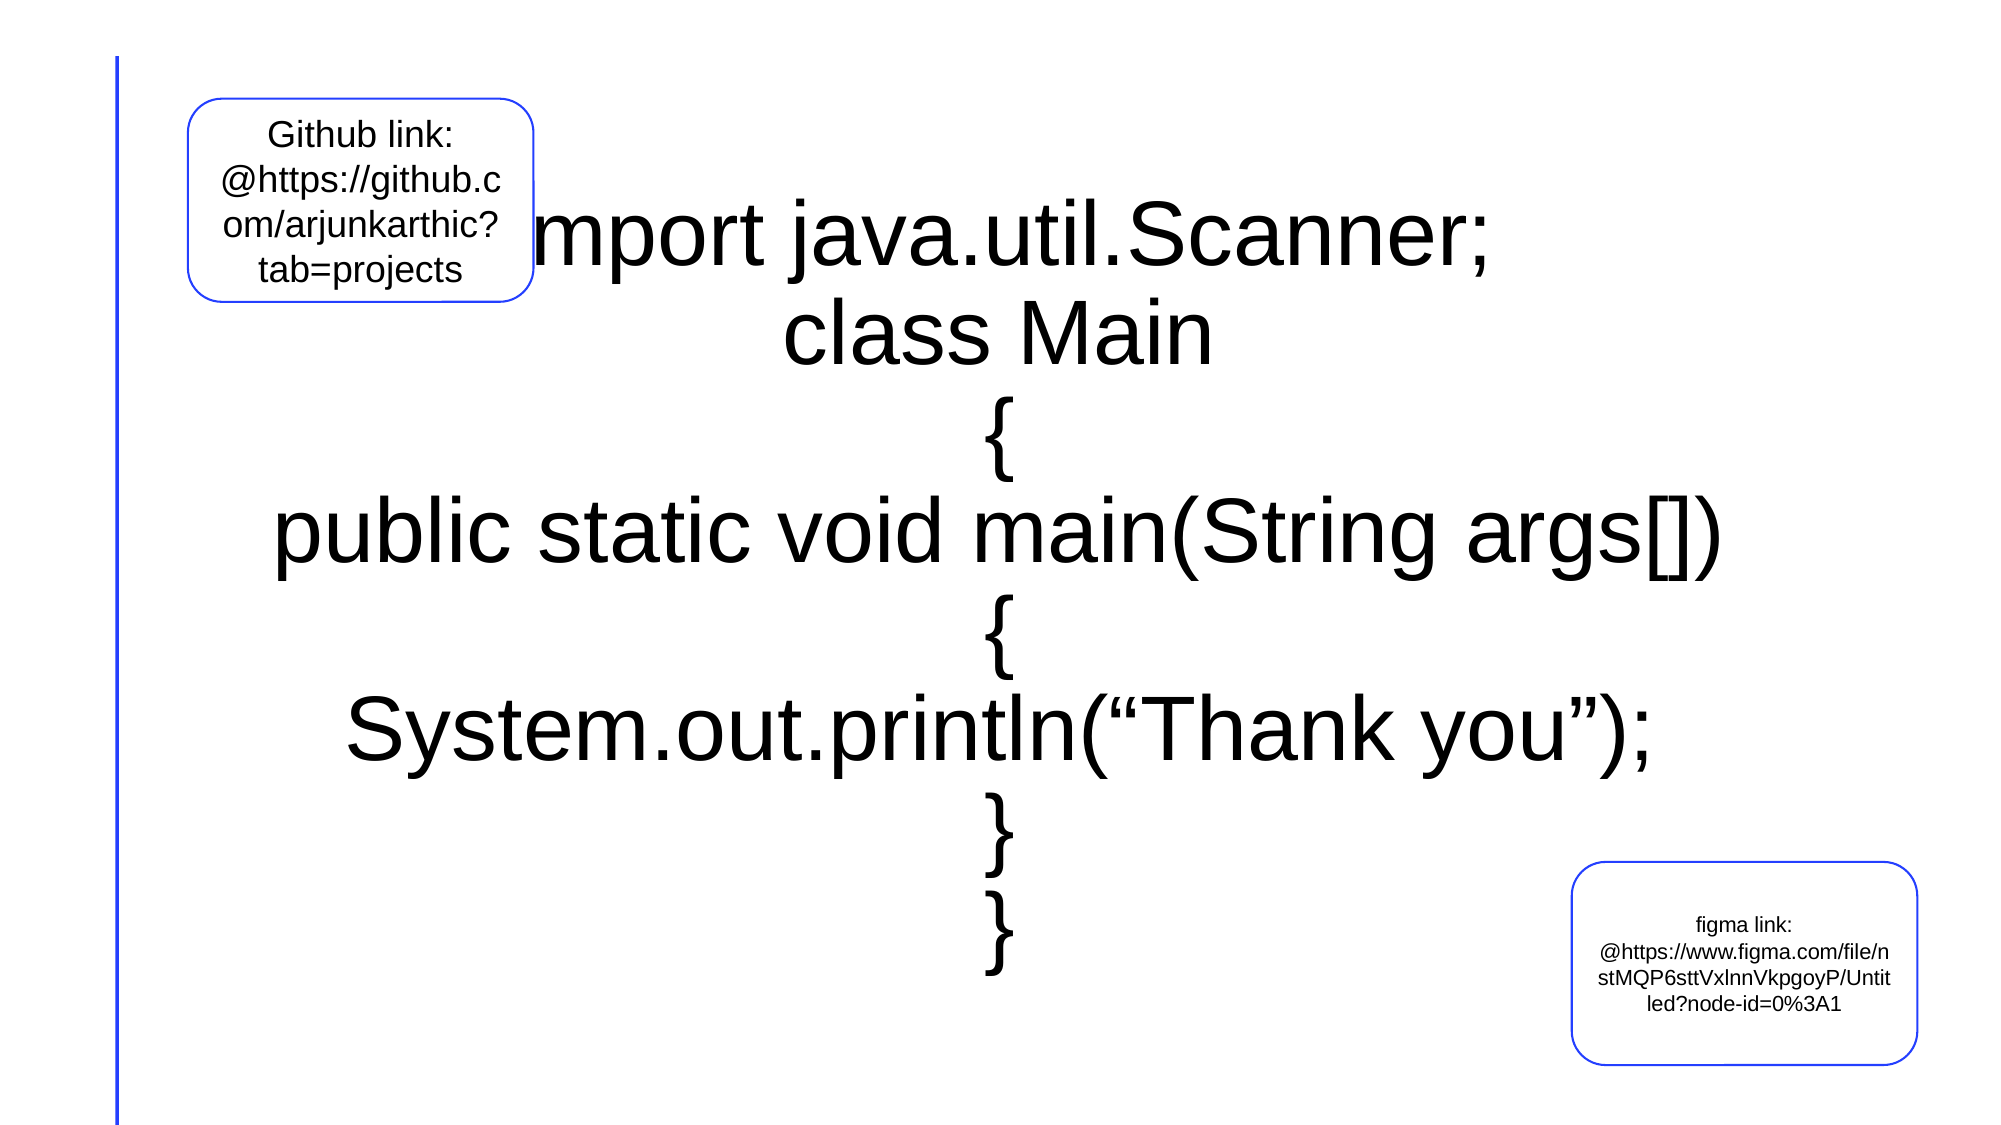

# Import java.util.Scanner; class Main { public static void main(String args[]) { System.out.println(“Thank you”); } }
Github link: @https://github.com/arjunkarthic?tab=projects
figma link: @https://www.figma.com/file/nstMQP6sttVxlnnVkpgoyP/Untitled?node-id=0%3A1